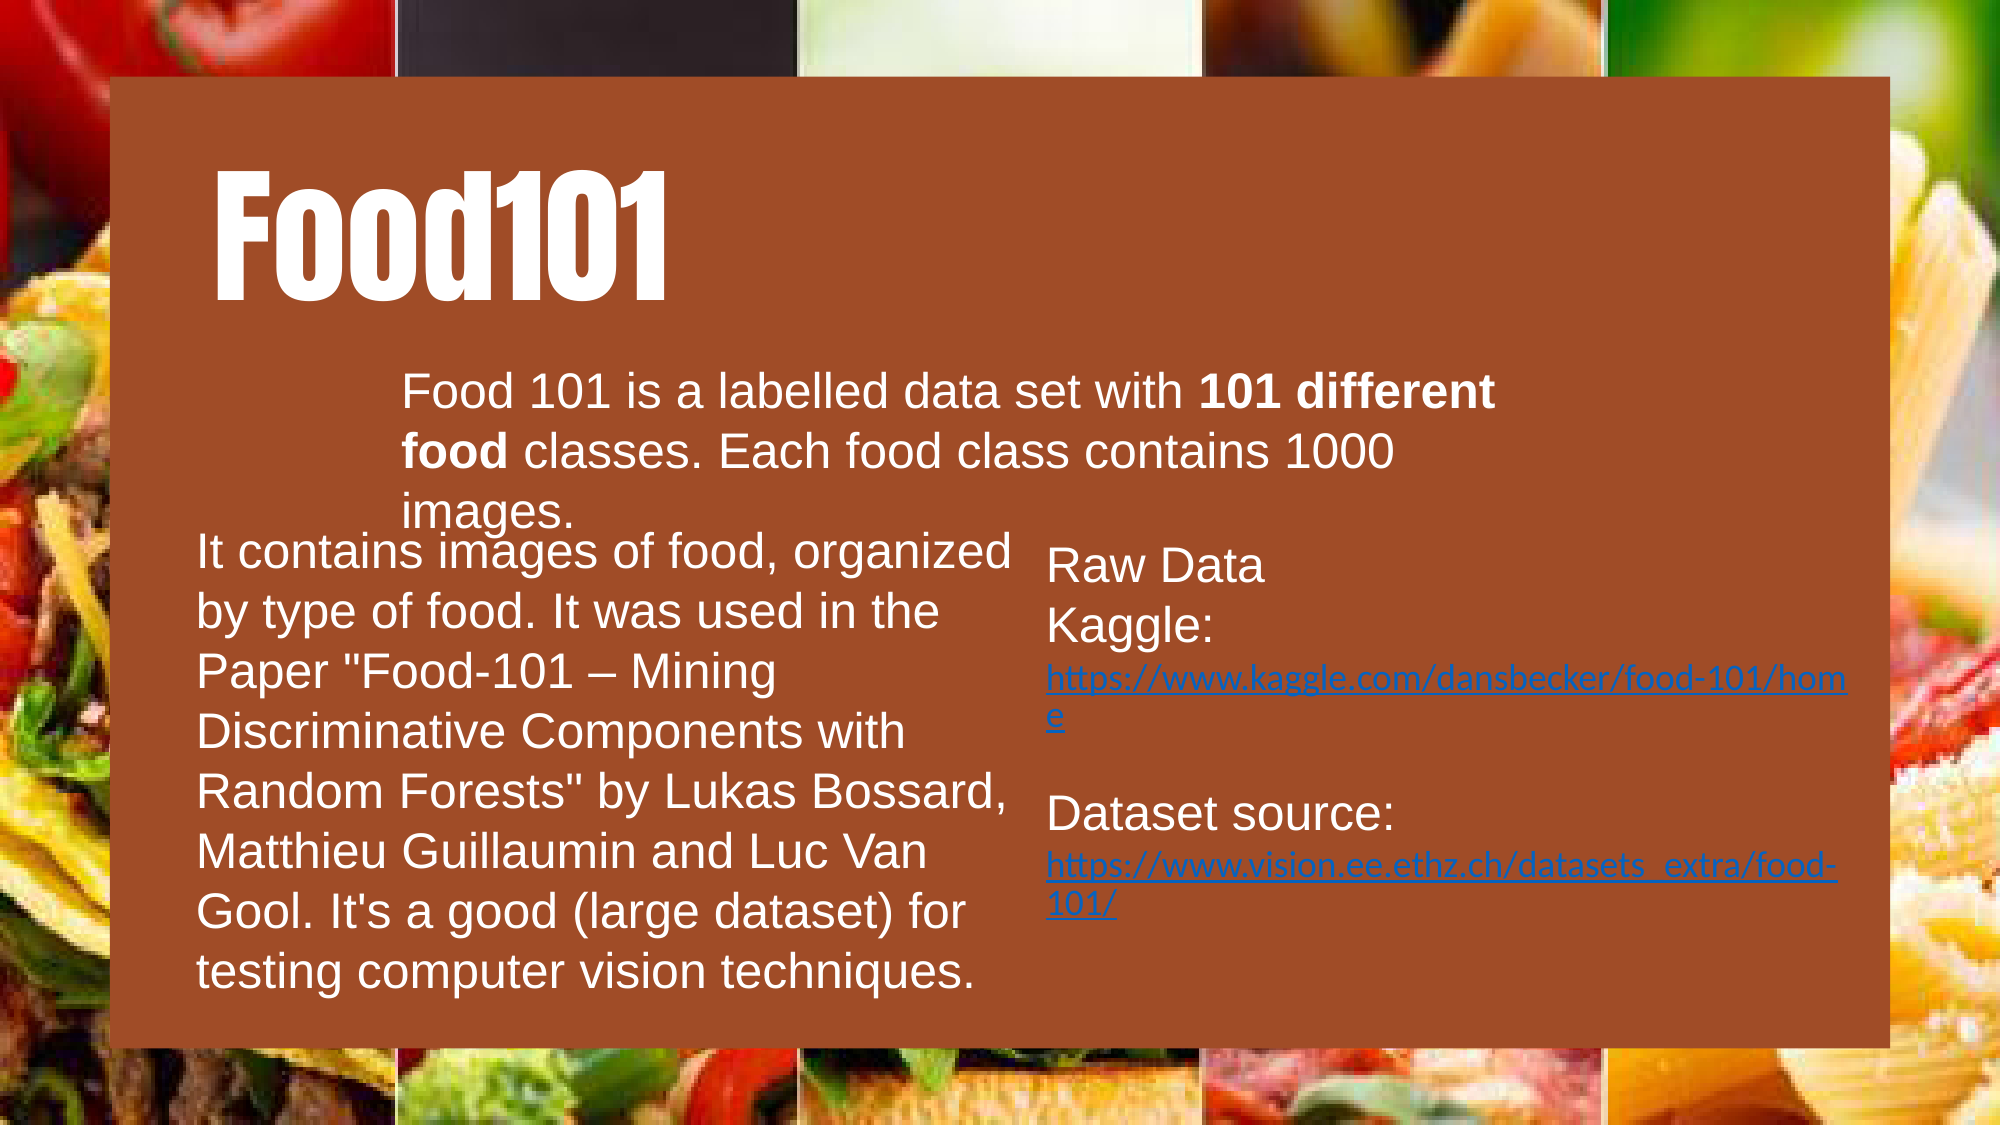

Food101
Food 101 is a labelled data set with 101 different food classes. Each food class contains 1000 images.
It contains images of food, organized by type of food. It was used in the Paper "Food-101 – Mining Discriminative Components with Random Forests" by Lukas Bossard, Matthieu Guillaumin and Luc Van Gool. It's a good (large dataset) for testing computer vision techniques.
Raw Data
Kaggle:
https://www.kaggle.com/dansbecker/food-101/home

Dataset source:
https://www.vision.ee.ethz.ch/datasets_extra/food-101/
.